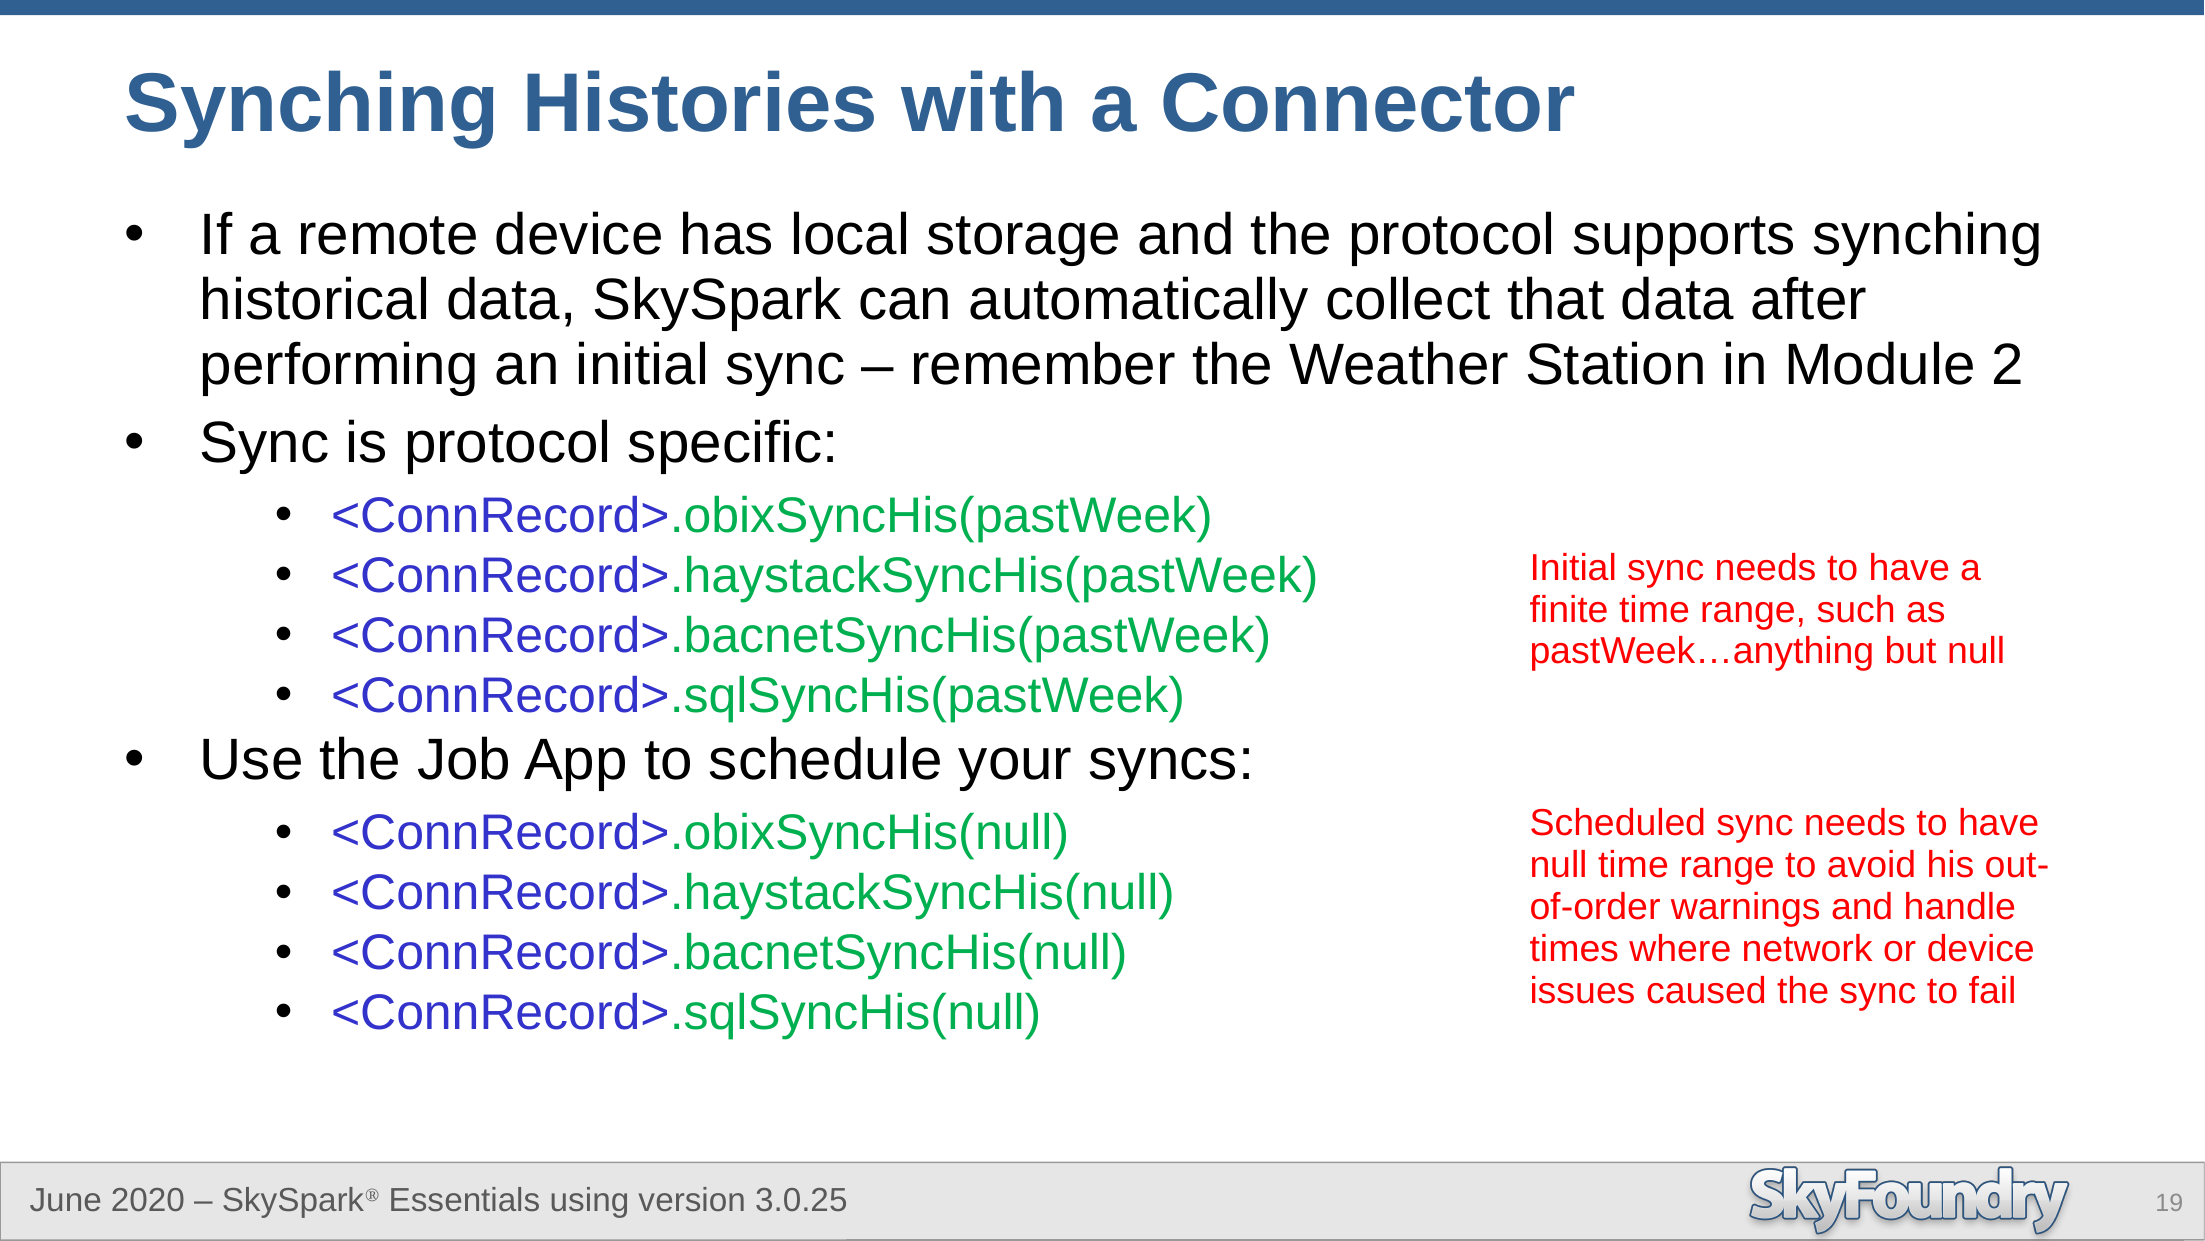

# Synching Histories with a Connector
If a remote device has local storage and the protocol supports synching historical data, SkySpark can automatically collect that data after performing an initial sync – remember the Weather Station in Module 2
Sync is protocol specific:
<ConnRecord>.obixSyncHis(pastWeek)
<ConnRecord>.haystackSyncHis(pastWeek)
<ConnRecord>.bacnetSyncHis(pastWeek)
<ConnRecord>.sqlSyncHis(pastWeek)
Use the Job App to schedule your syncs:
<ConnRecord>.obixSyncHis(null)
<ConnRecord>.haystackSyncHis(null)
<ConnRecord>.bacnetSyncHis(null)
<ConnRecord>.sqlSyncHis(null)
Initial sync needs to have a finite time range, such as pastWeek…anything but null
Scheduled sync needs to have null time range to avoid his out-of-order warnings and handle times where network or device issues caused the sync to fail
19